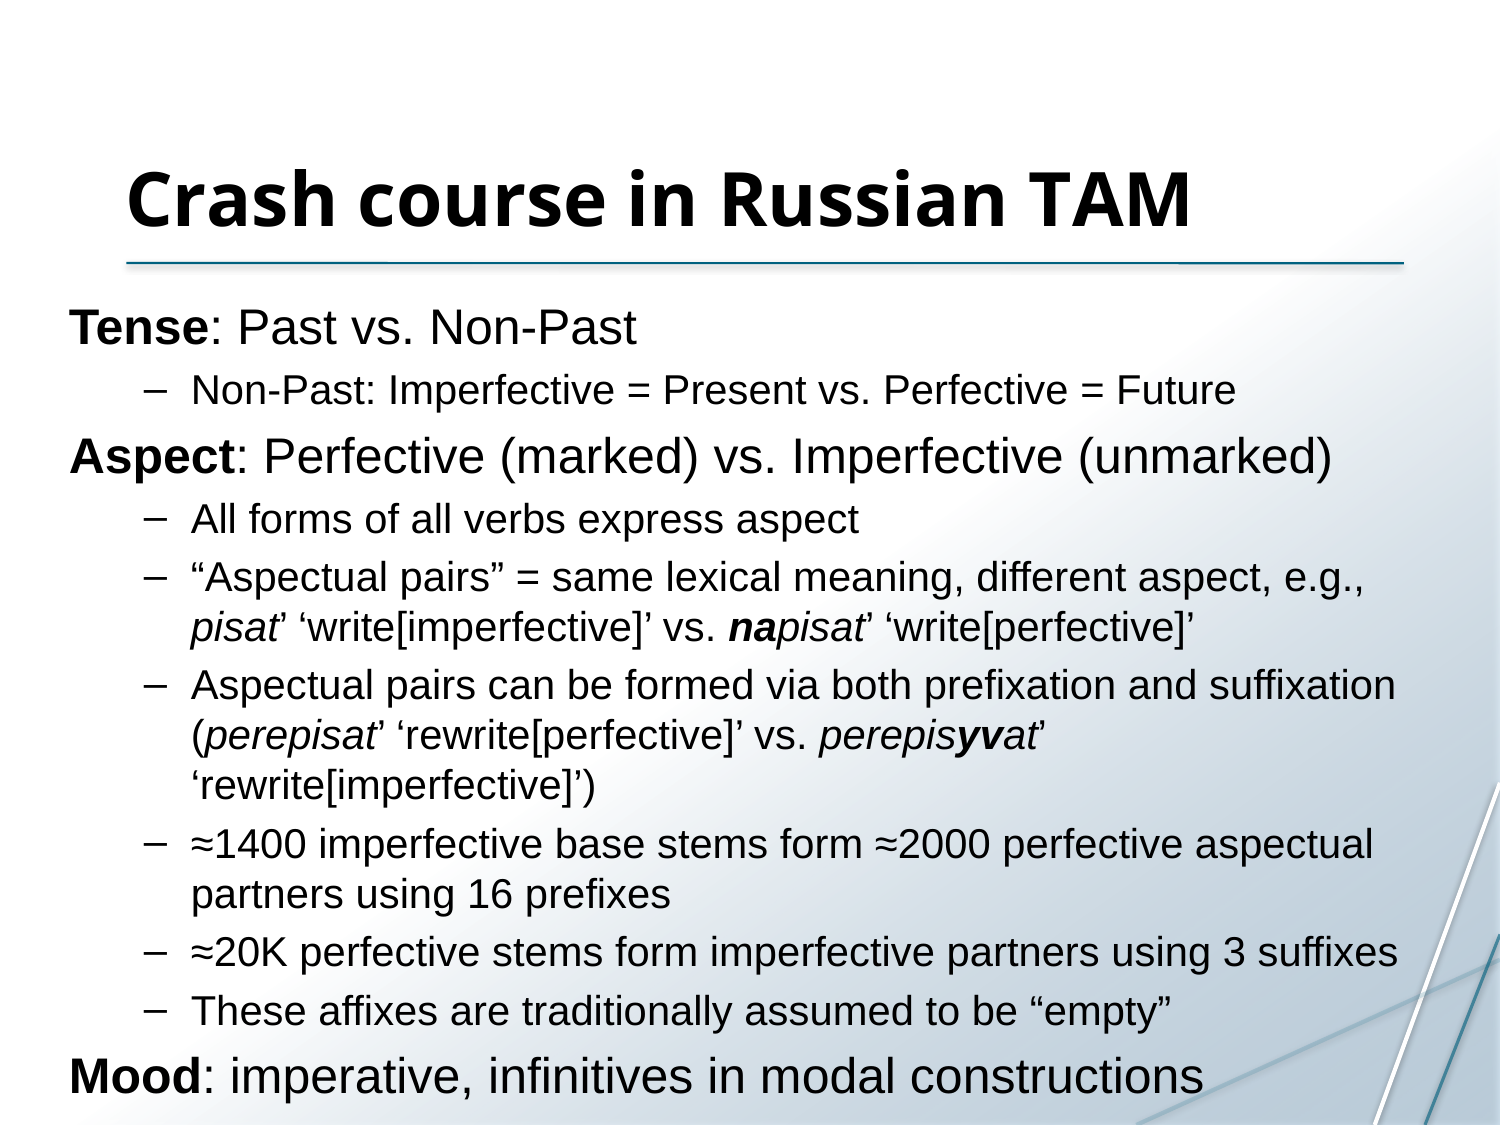

# Crash course in Russian TAM
Tense: Past vs. Non-Past
Non-Past: Imperfective = Present vs. Perfective = Future
Aspect: Perfective (marked) vs. Imperfective (unmarked)
All forms of all verbs express aspect
“Aspectual pairs” = same lexical meaning, different aspect, e.g., pisat’ ‘write[imperfective]’ vs. napisat’ ‘write[perfective]’
Aspectual pairs can be formed via both prefixation and suffixation (perepisat’ ‘rewrite[perfective]’ vs. perepisyvat’ ‘rewrite[imperfective]’)
≈1400 imperfective base stems form ≈2000 perfective aspectual partners using 16 prefixes
≈20K perfective stems form imperfective partners using 3 suffixes
These affixes are traditionally assumed to be “empty”
Mood: imperative, infinitives in modal constructions